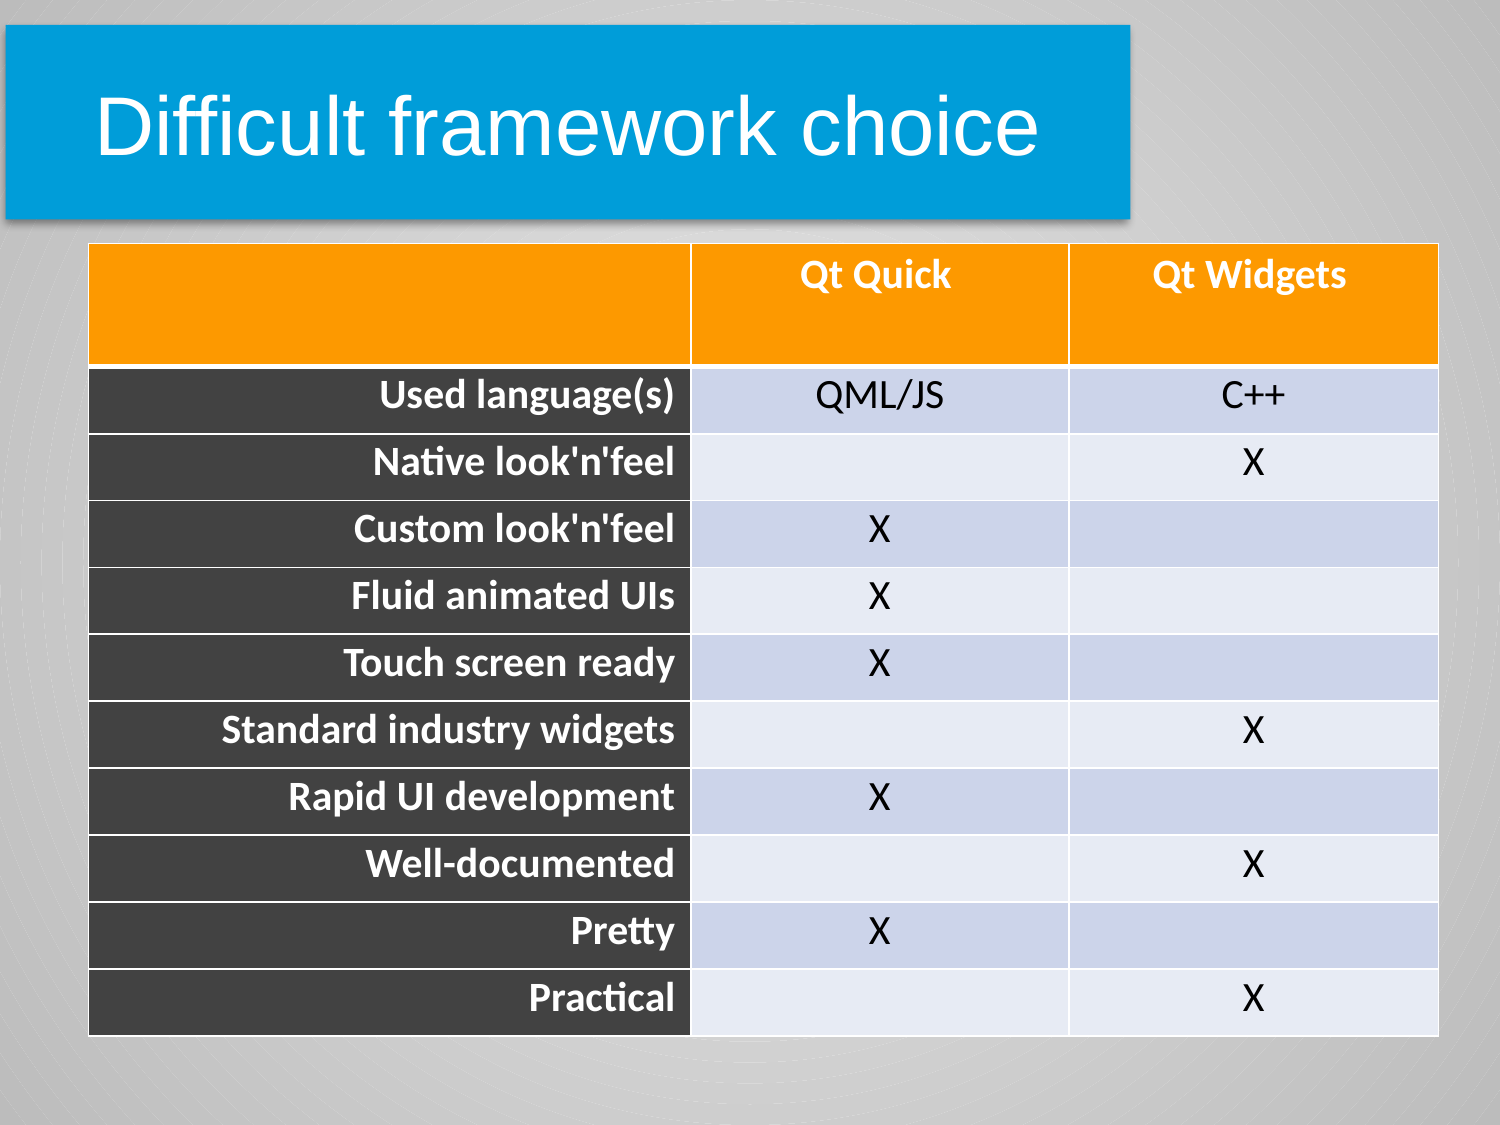

Difficult framework choice
|  | Qt Quick | Qt Widgets |
| --- | --- | --- |
| Used language(s) | QML/JS | C++ |
| Native look'n'feel |  | X |
| Custom look'n'feel | X |  |
| Fluid animated UIs | X |  |
| Touch screen ready | X |  |
| Standard industry widgets |  | X |
| Rapid UI development | X |  |
| Well-documented |  | X |
| Pretty | X |  |
| Practical |  | X |